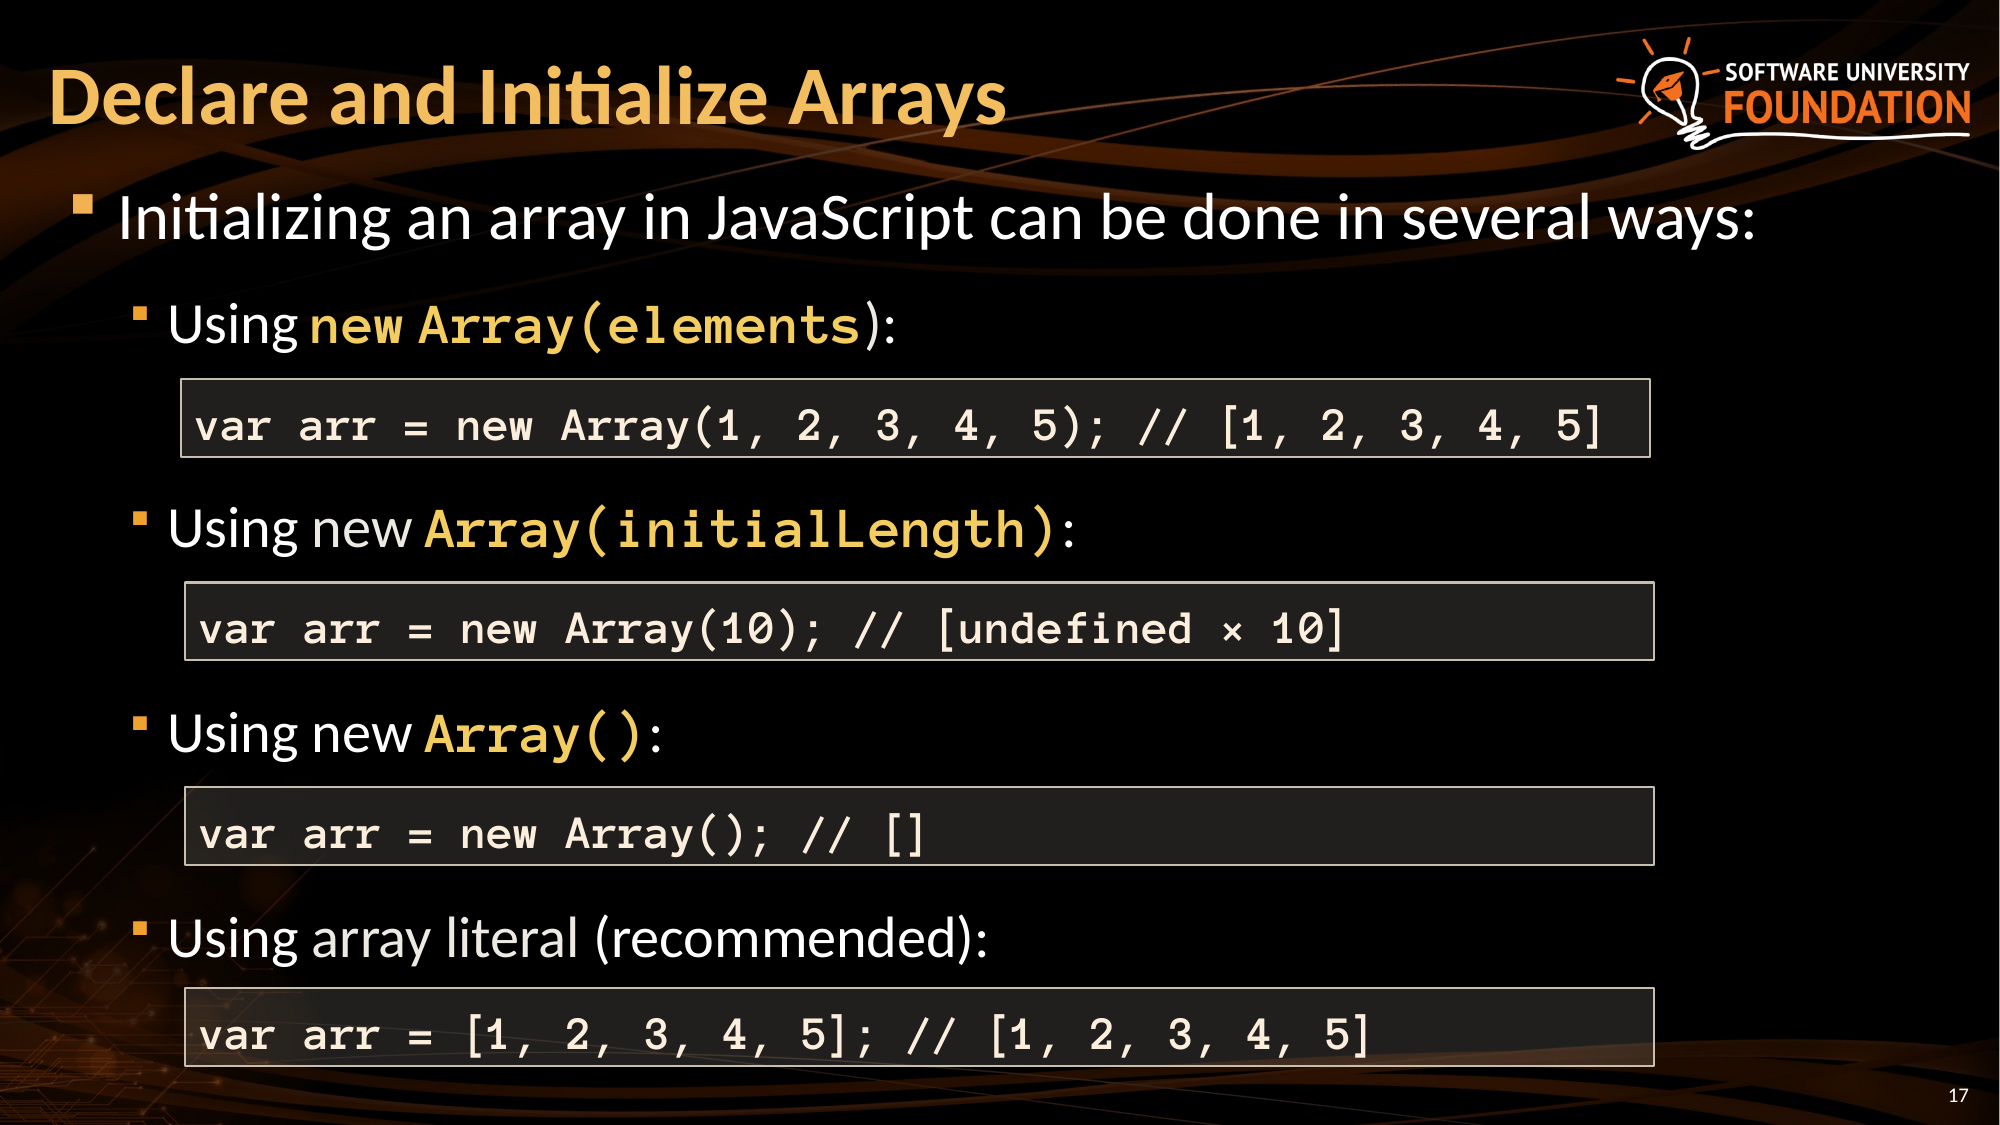

# Declare and Initialize Arrays
Initializing an array in JavaScript can be done in several ways:
Using new Array(elements):

Using new Array(initialLength):

Using new Array():

Using array literal (recommended):
var arr = new Array(1, 2, 3, 4, 5); // [1, 2, 3, 4, 5]
var arr = new Array(10); // [undefined × 10]
var arr = new Array(); // []
var arr = [1, 2, 3, 4, 5]; // [1, 2, 3, 4, 5]
17